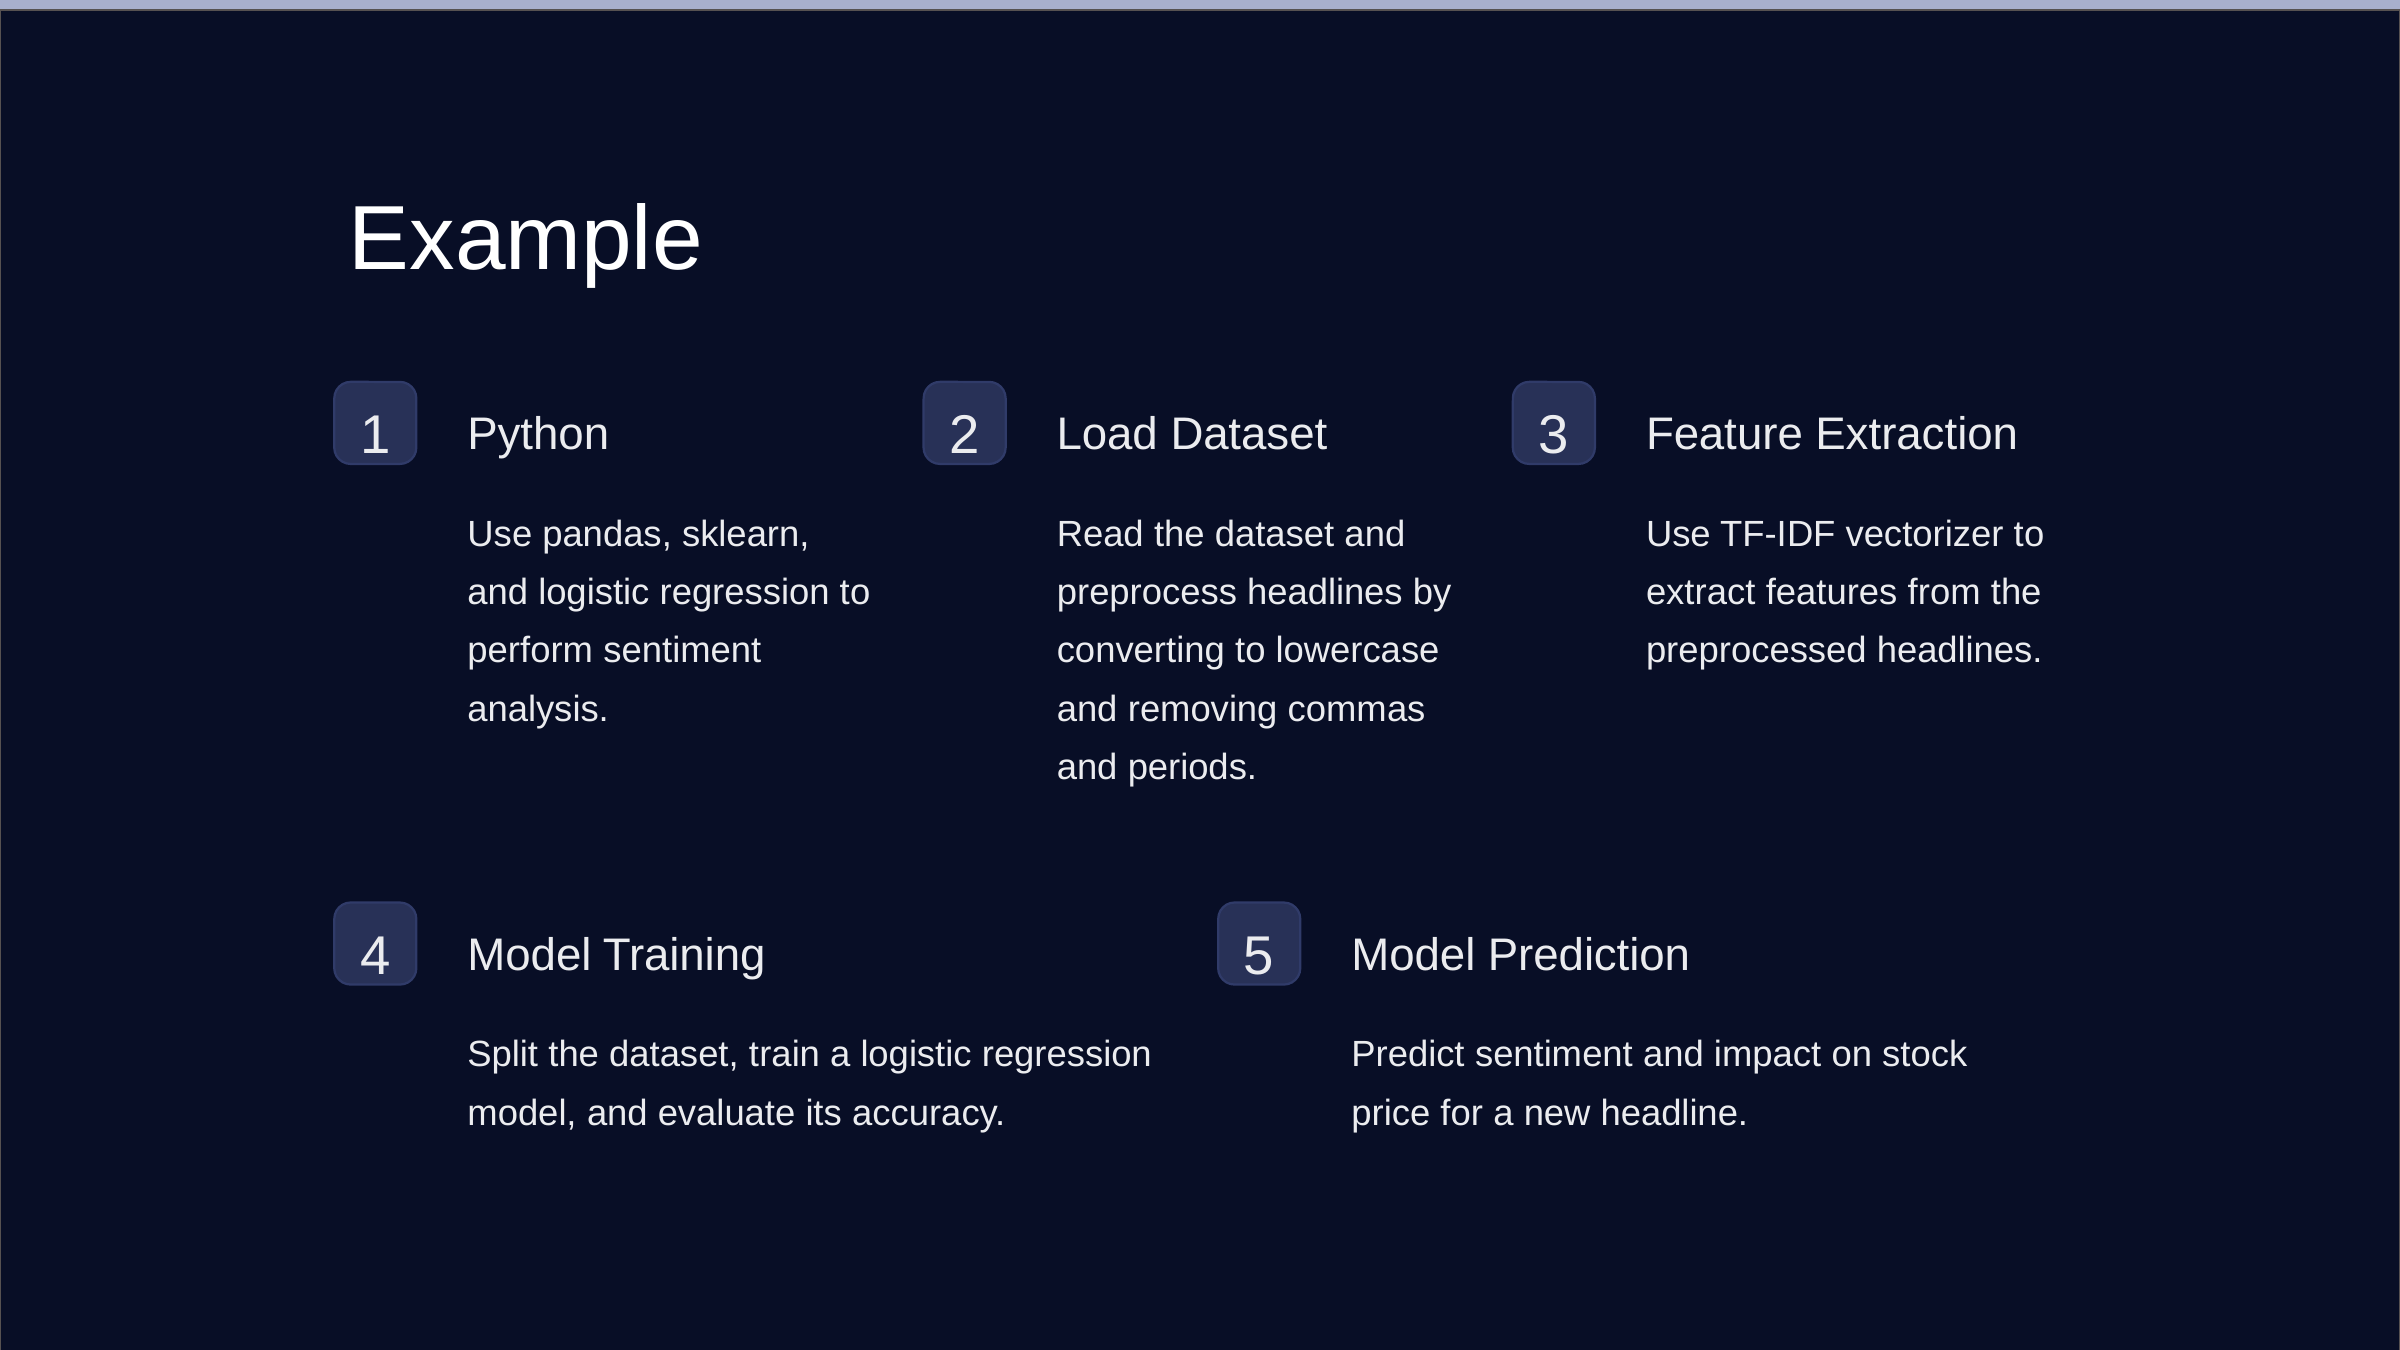

Example

1
2
3
Python
Load Dataset
Feature Extraction
Use pandas, sklearn, and logistic regression to perform sentiment analysis.
Read the dataset and preprocess headlines by converting to lowercase and removing commas and periods.
Use TF-IDF vectorizer to extract features from the preprocessed headlines.

4
5
Model Training
Model Prediction
Split the dataset, train a logistic regression model, and evaluate its accuracy.
Predict sentiment and impact on stock price for a new headline.